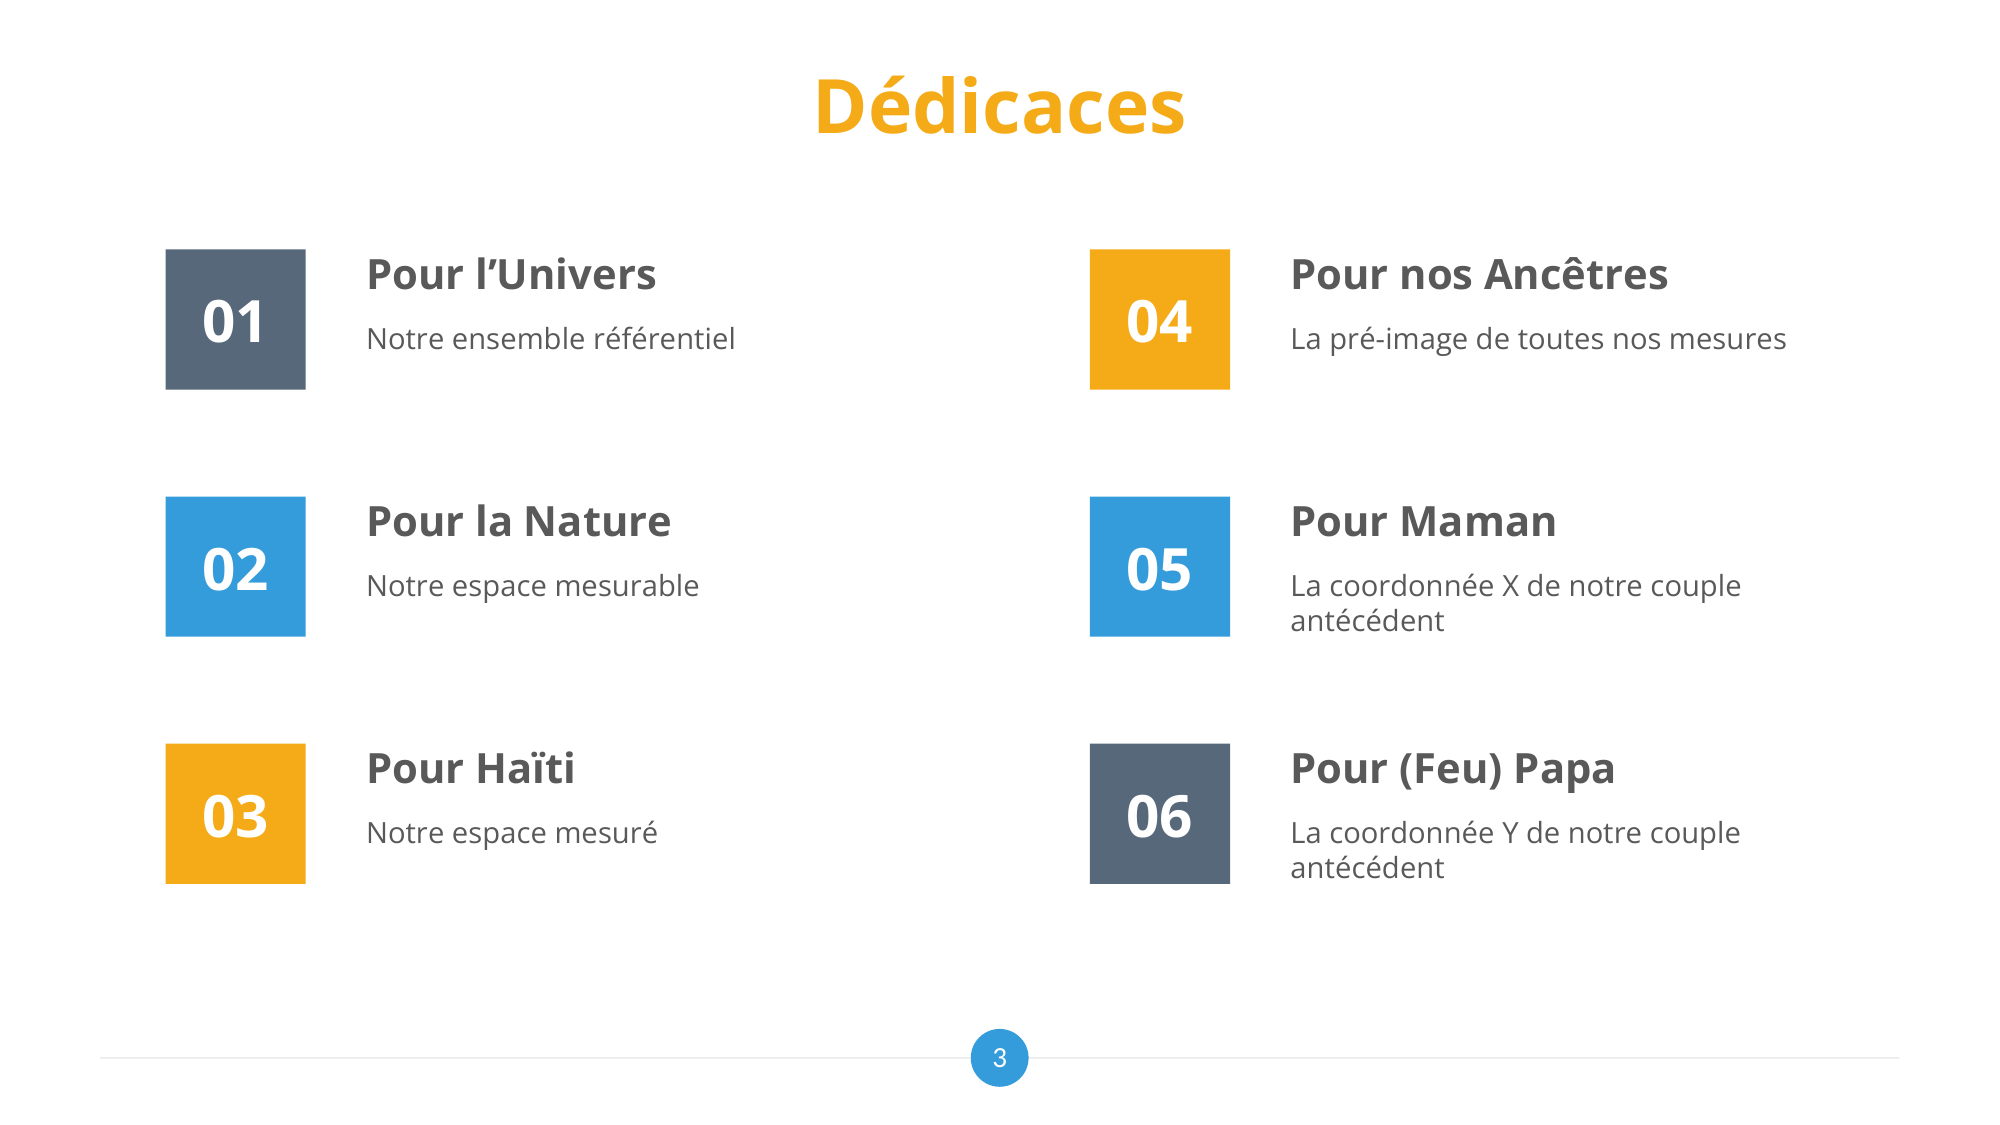

# Dédicaces
Pour l’Univers
Notre ensemble référentiel
Pour nos Ancêtres
La pré-image de toutes nos mesures
01
04
Pour la Nature
Notre espace mesurable
Pour Maman
La coordonnée X de notre couple antécédent
02
05
Pour Haïti
Notre espace mesuré
Pour (Feu) Papa
La coordonnée Y de notre couple antécédent
03
06
3